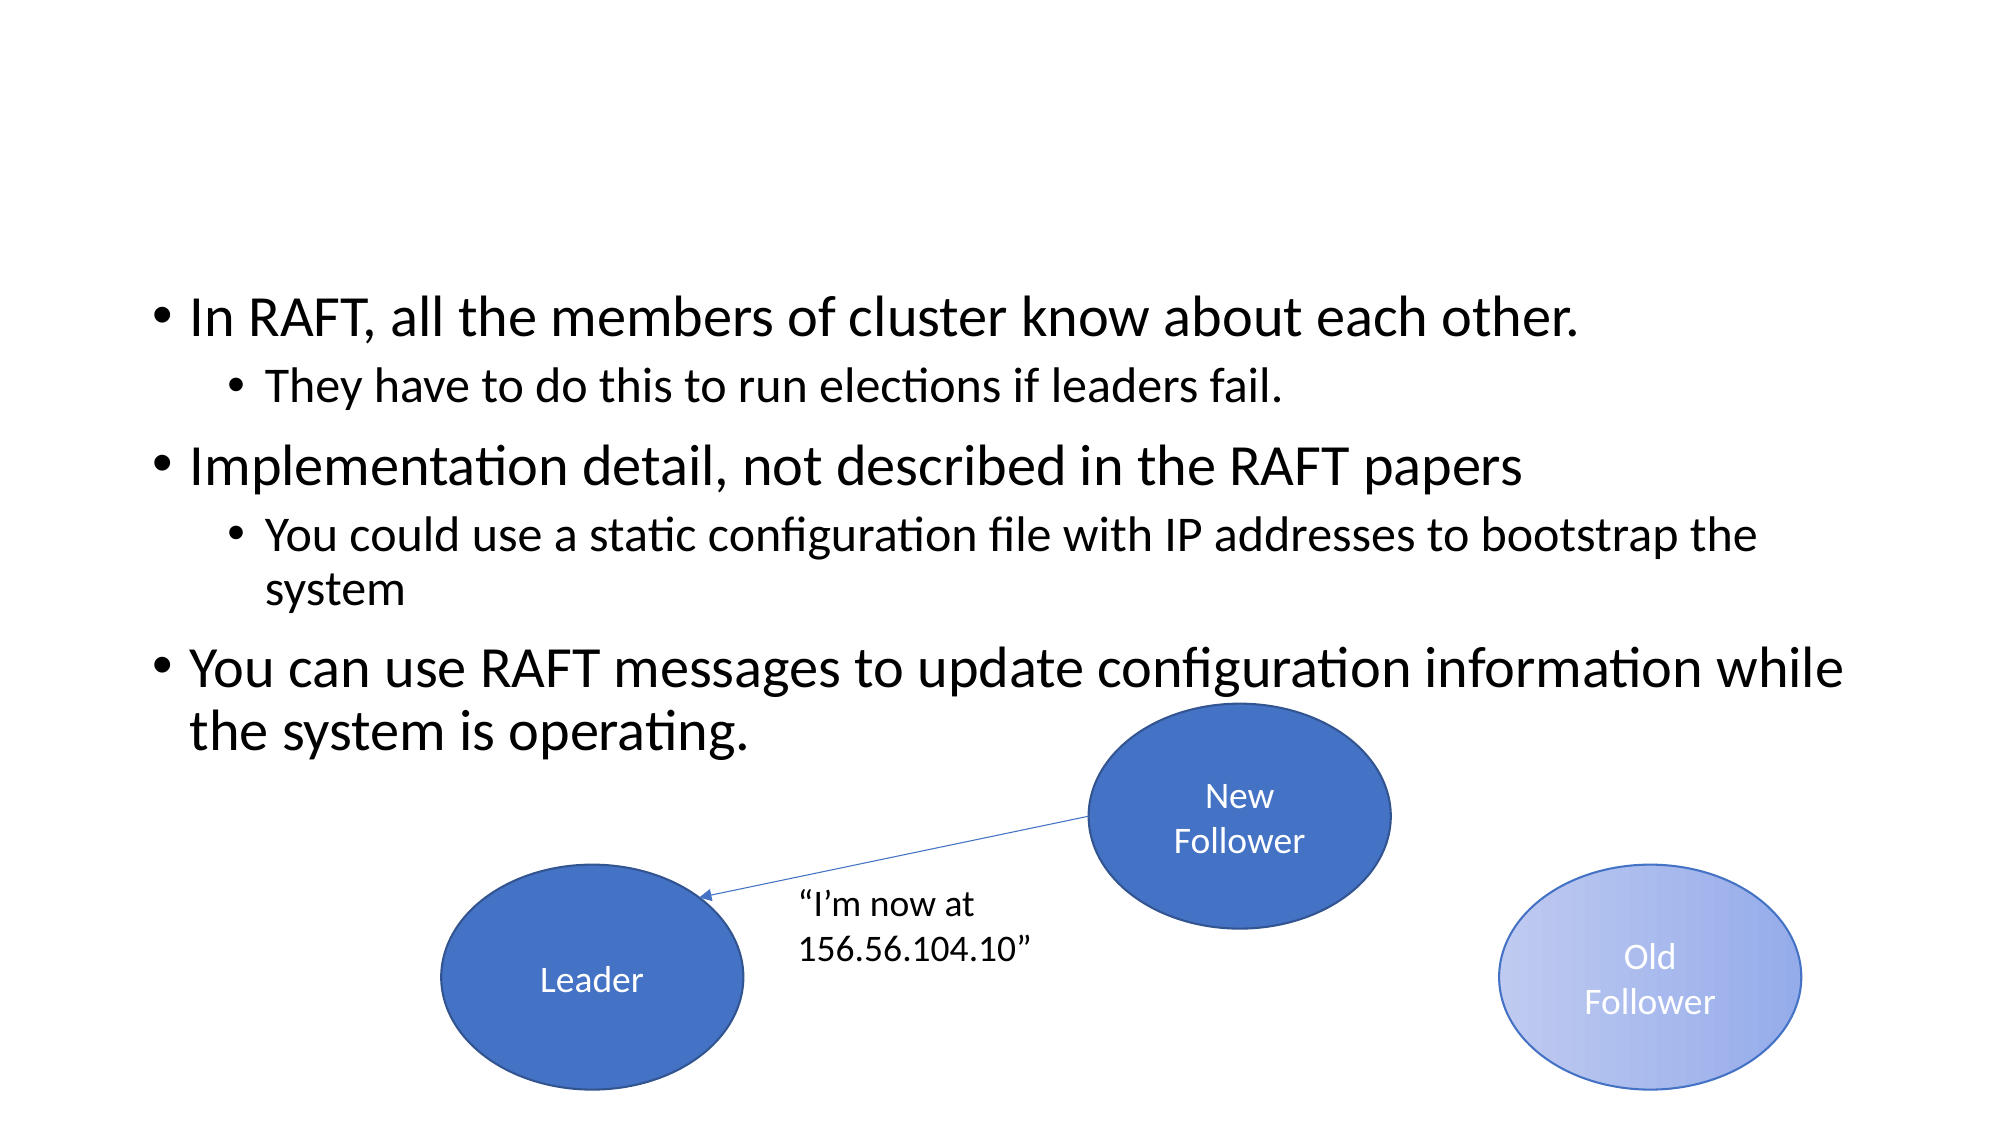

# Updating RAFT Configurations
In RAFT, all the members of cluster know about each other.
They have to do this to run elections if leaders fail.
Implementation detail, not described in the RAFT papers
You could use a static configuration file with IP addresses to bootstrap the system
You can use RAFT messages to update configuration information while the system is operating.
New
Follower
Leader
Old
Follower
“I’m now at 156.56.104.10”